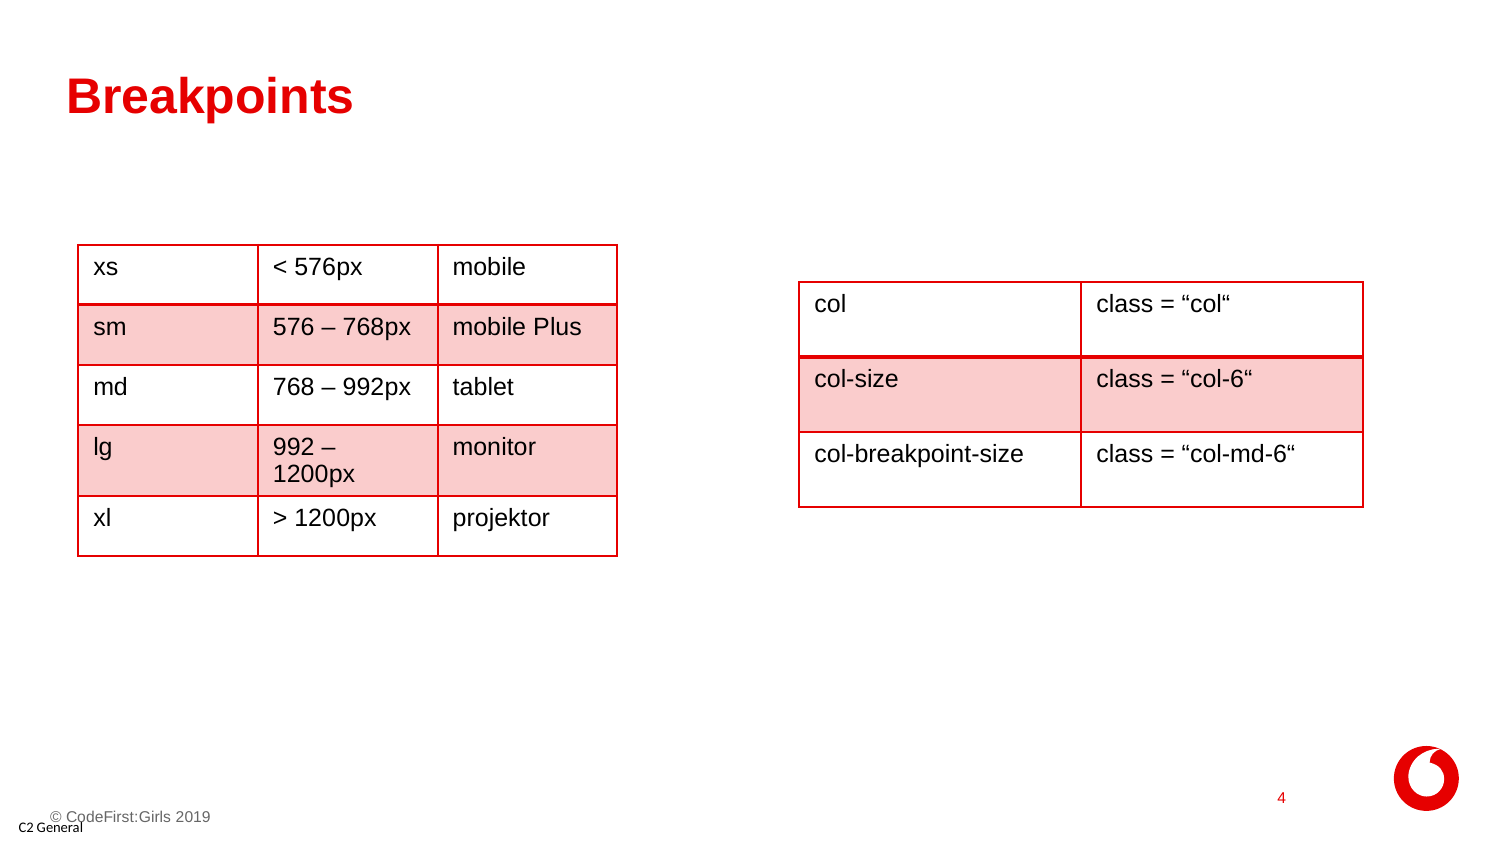

# Breakpoints
| xs | < 576px | mobile |
| --- | --- | --- |
| sm | 576 – 768px | mobile Plus |
| md | 768 – 992px | tablet |
| lg | 992 – 1200px | monitor |
| xl | > 1200px | projektor |
| col | class = “col“ |
| --- | --- |
| col-size | class = “col-6“ |
| col-breakpoint-size | class = “col-md-6“ |
4